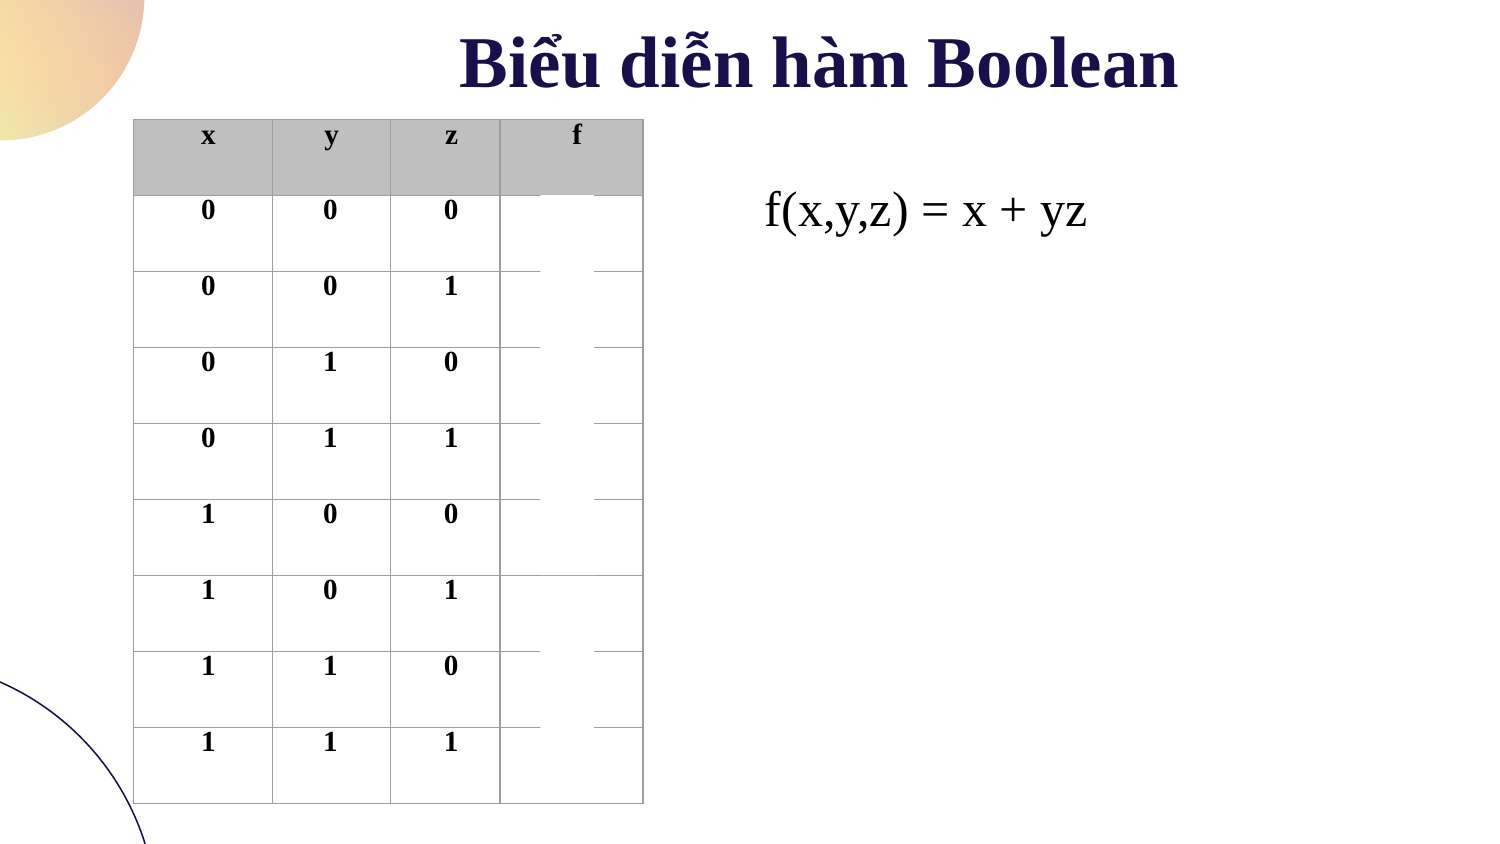

# Biểu diễn hàm Boolean
| x | y | z | f |
| --- | --- | --- | --- |
| 0 | 0 | 0 | 0 |
| 0 | 0 | 1 | 0 |
| 0 | 1 | 0 | 0 |
| 0 | 1 | 1 | 0 |
| 1 | 0 | 0 | 1 |
| 1 | 0 | 1 | 1 |
| 1 | 1 | 0 | 1 |
| 1 | 1 | 1 | 1 |
f(x,y,z) = x + yz